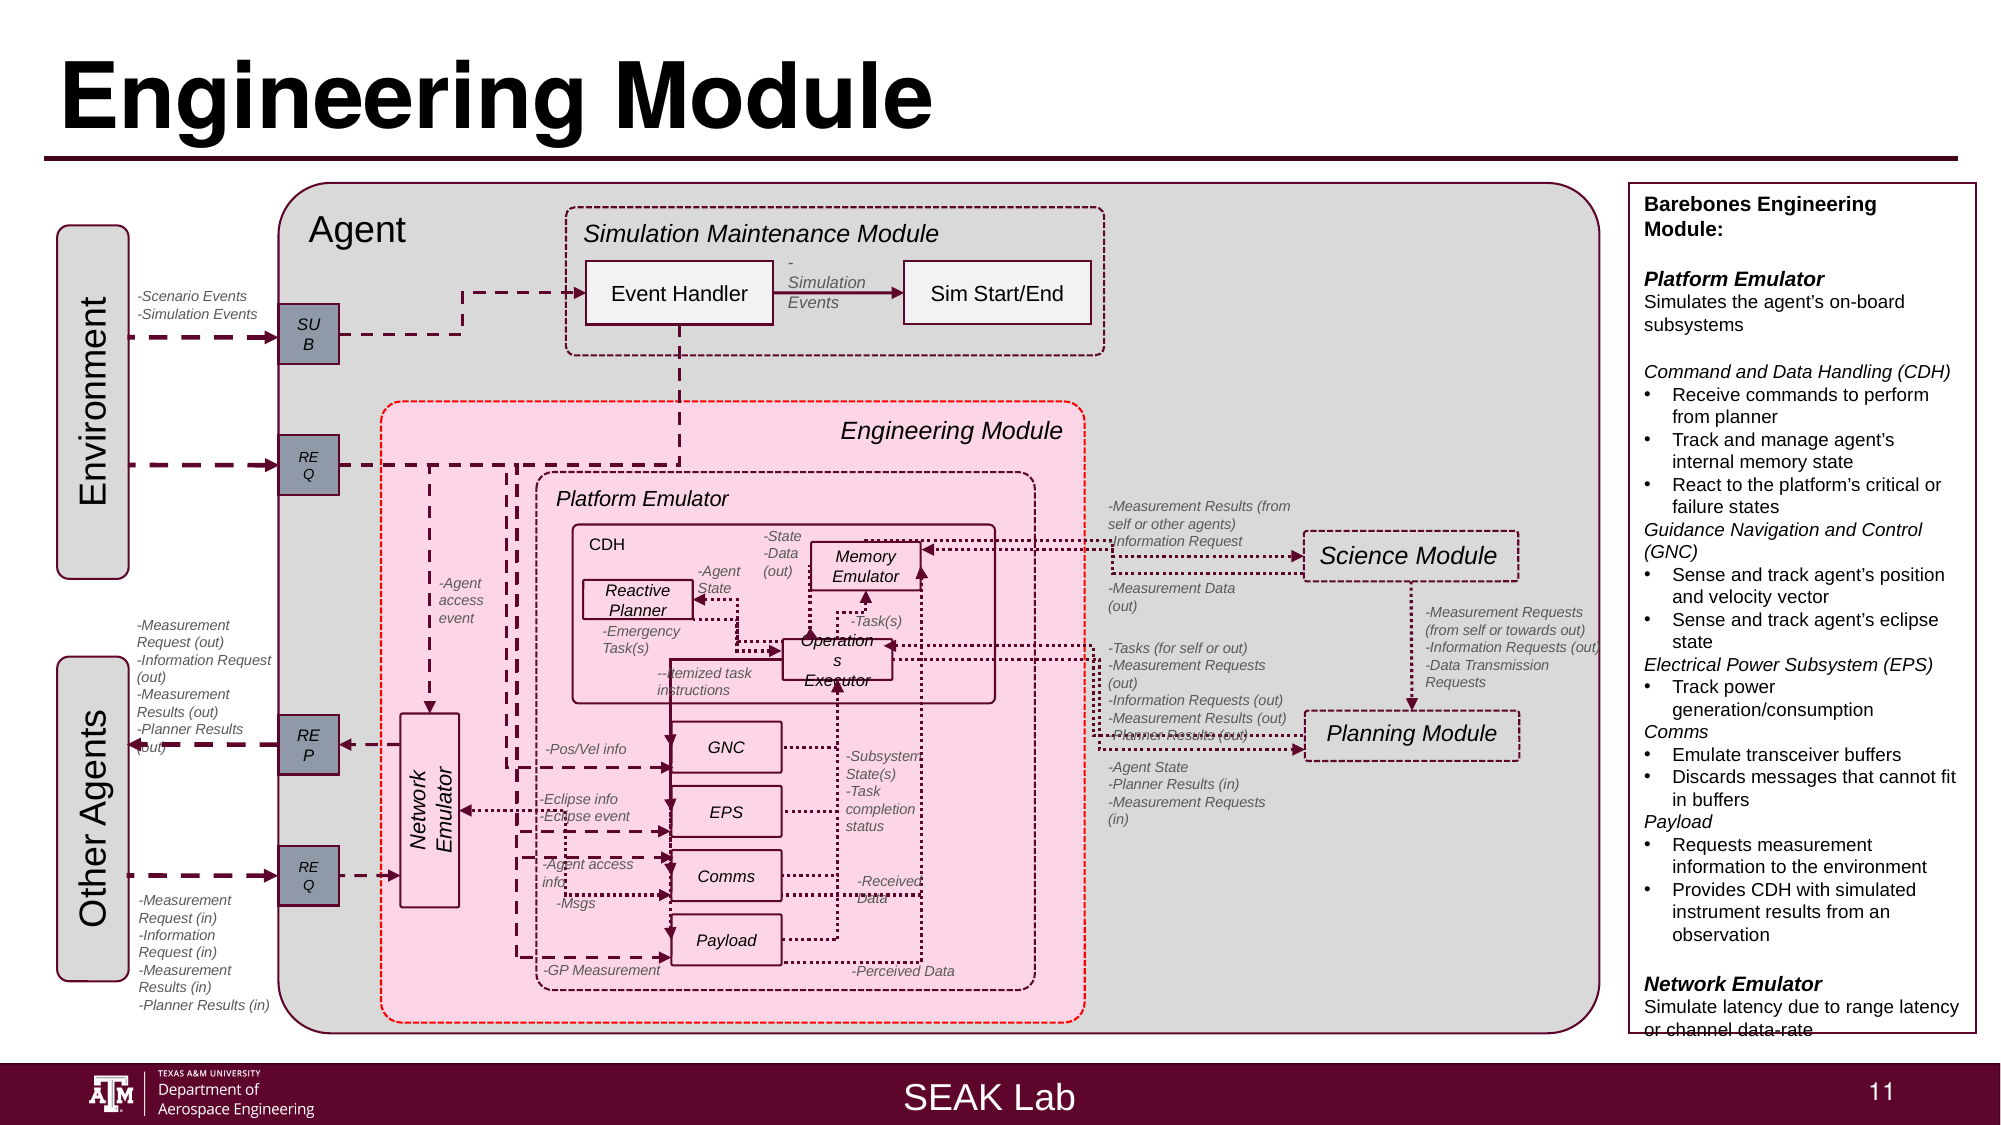

# Engineering Module
Agent
Barebones Engineering Module:

Platform Emulator
Simulates the agent’s on-board subsystems

Command and Data Handling (CDH)
Receive commands to perform from planner
Track and manage agent’s internal memory state
React to the platform’s critical or failure states
Guidance Navigation and Control (GNC)
Sense and track agent’s position and velocity vector
Sense and track agent’s eclipse state
Electrical Power Subsystem (EPS)
Track power generation/consumption
Comms
Emulate transceiver buffers
Discards messages that cannot fit in buffers
Payload
Requests measurement information to the environment
Provides CDH with simulated instrument results from an observation

Network Emulator
Simulate latency due to range latency or channel data-rate

Simulation Maintenance Module
-Simulation Events
Sim Start/End
Event Handler
-Scenario Events
-Simulation Events
SUB
Environment
Engineering Module
REQ
Platform Emulator
-Measurement Results (from self or other agents)
-Information Request
-State
-Data (out)
CDH
Science Module
Memory Emulator
-Agent State
-Agent access event
-Measurement Data (out)
Reactive Planner
-Measurement Requests (from self or towards out)
-Information Requests (out)
-Data Transmission Requests
-Task(s)
-Measurement Request (out)
-Information Request (out)
-Measurement Results (out)
-Planner Results (out)
-Emergency Task(s)
-Tasks (for self or out)
-Measurement Requests (out)
-Information Requests (out)
-Measurement Results (out)
-Planner Results (out)
Operations Executor
--Itemized task instructions

Planning Module
REP
GNC
-Pos/Vel info
-Subsystem State(s)
-Task completion status
-Agent State
-Planner Results (in)
-Measurement Requests (in)
Network Emulator
-Eclipse info
-Eclipse event
Other Agents
EPS
REQ
-Agent access info
Comms
-Received Data
-Measurement Request (in)
-Information Request (in)
-Measurement Results (in)
-Planner Results (in)
-Msgs
Payload
-GP Measurement
-Perceived Data